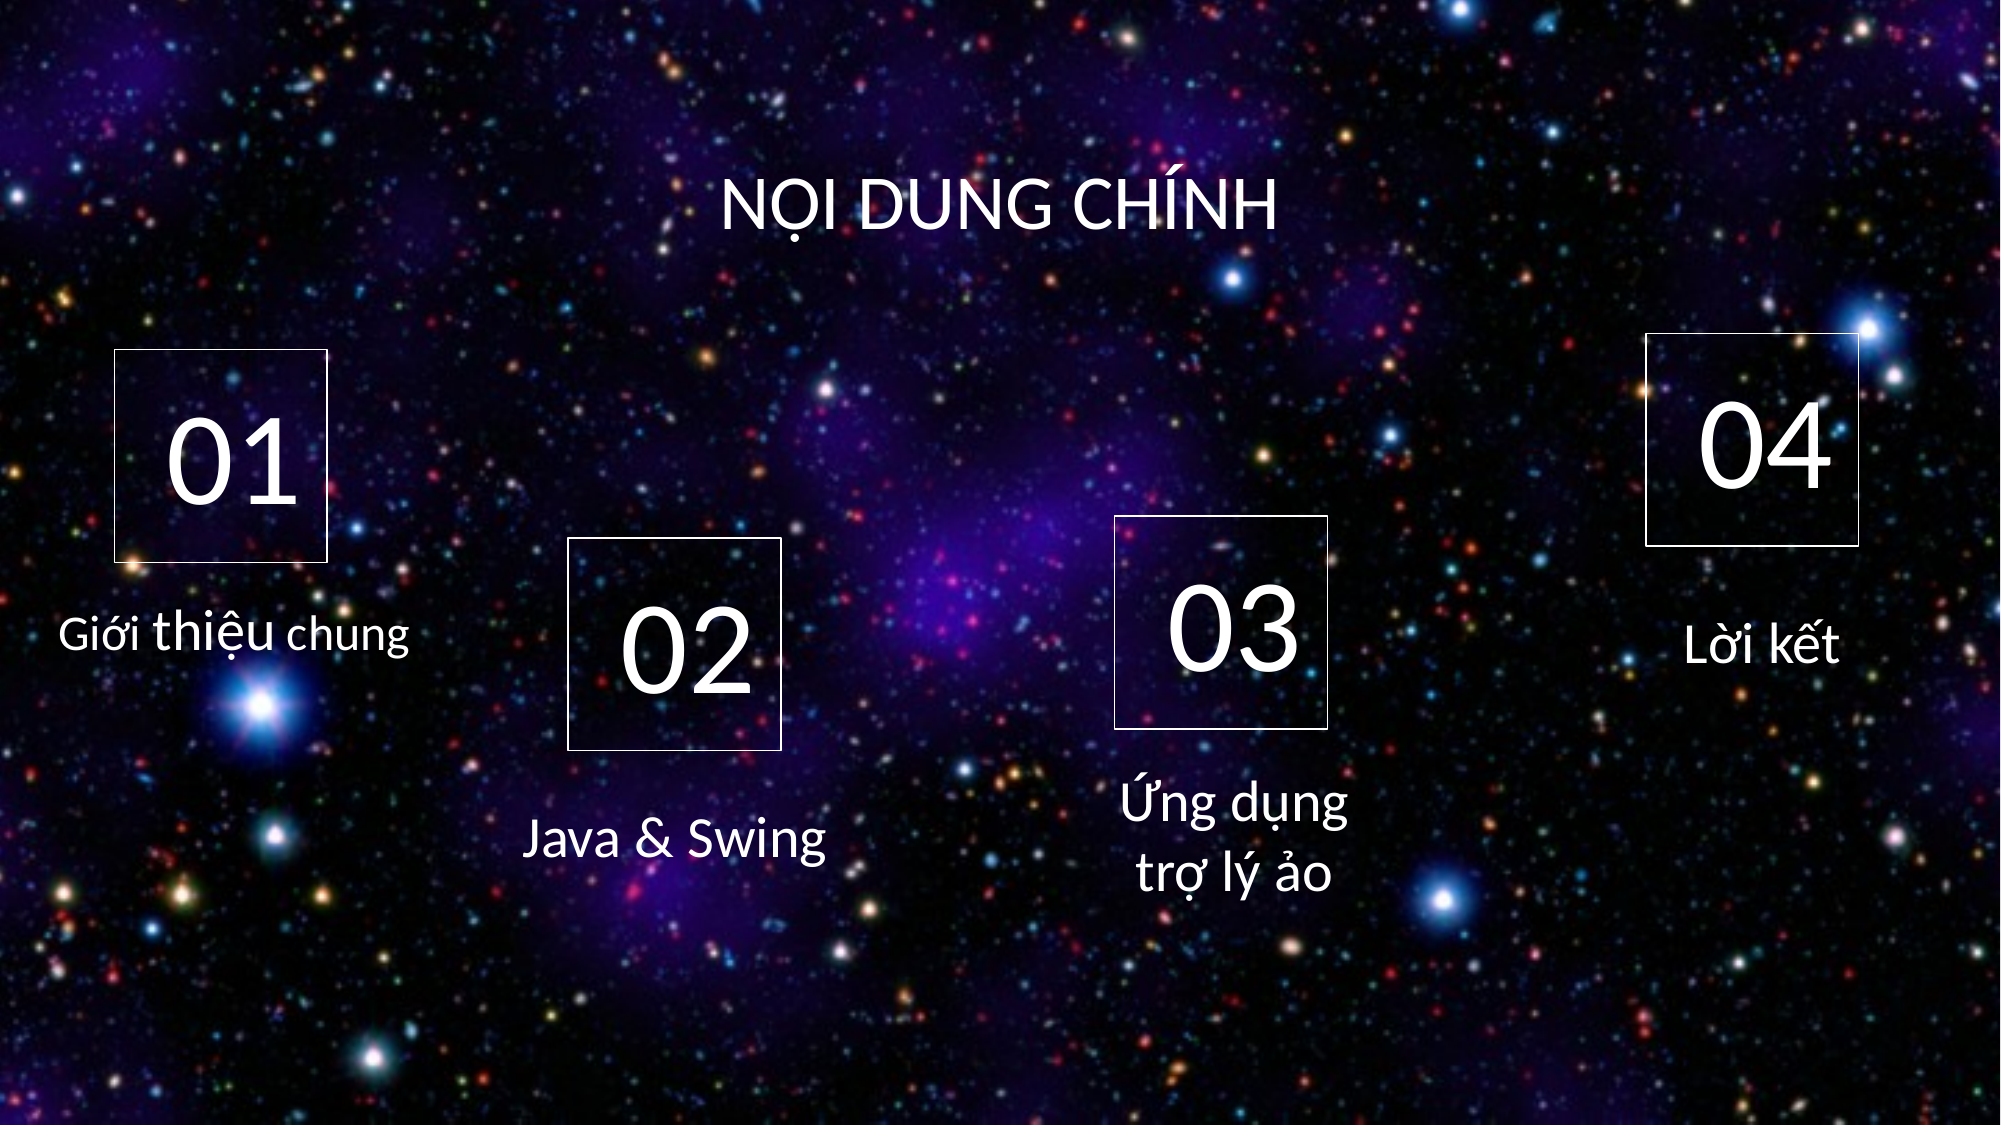

NỘI DUNG CHÍNH

04

01

03

02
Giới thiệu chung
Lời kết
Ứng dụng trợ lý ảo
Java & Swing